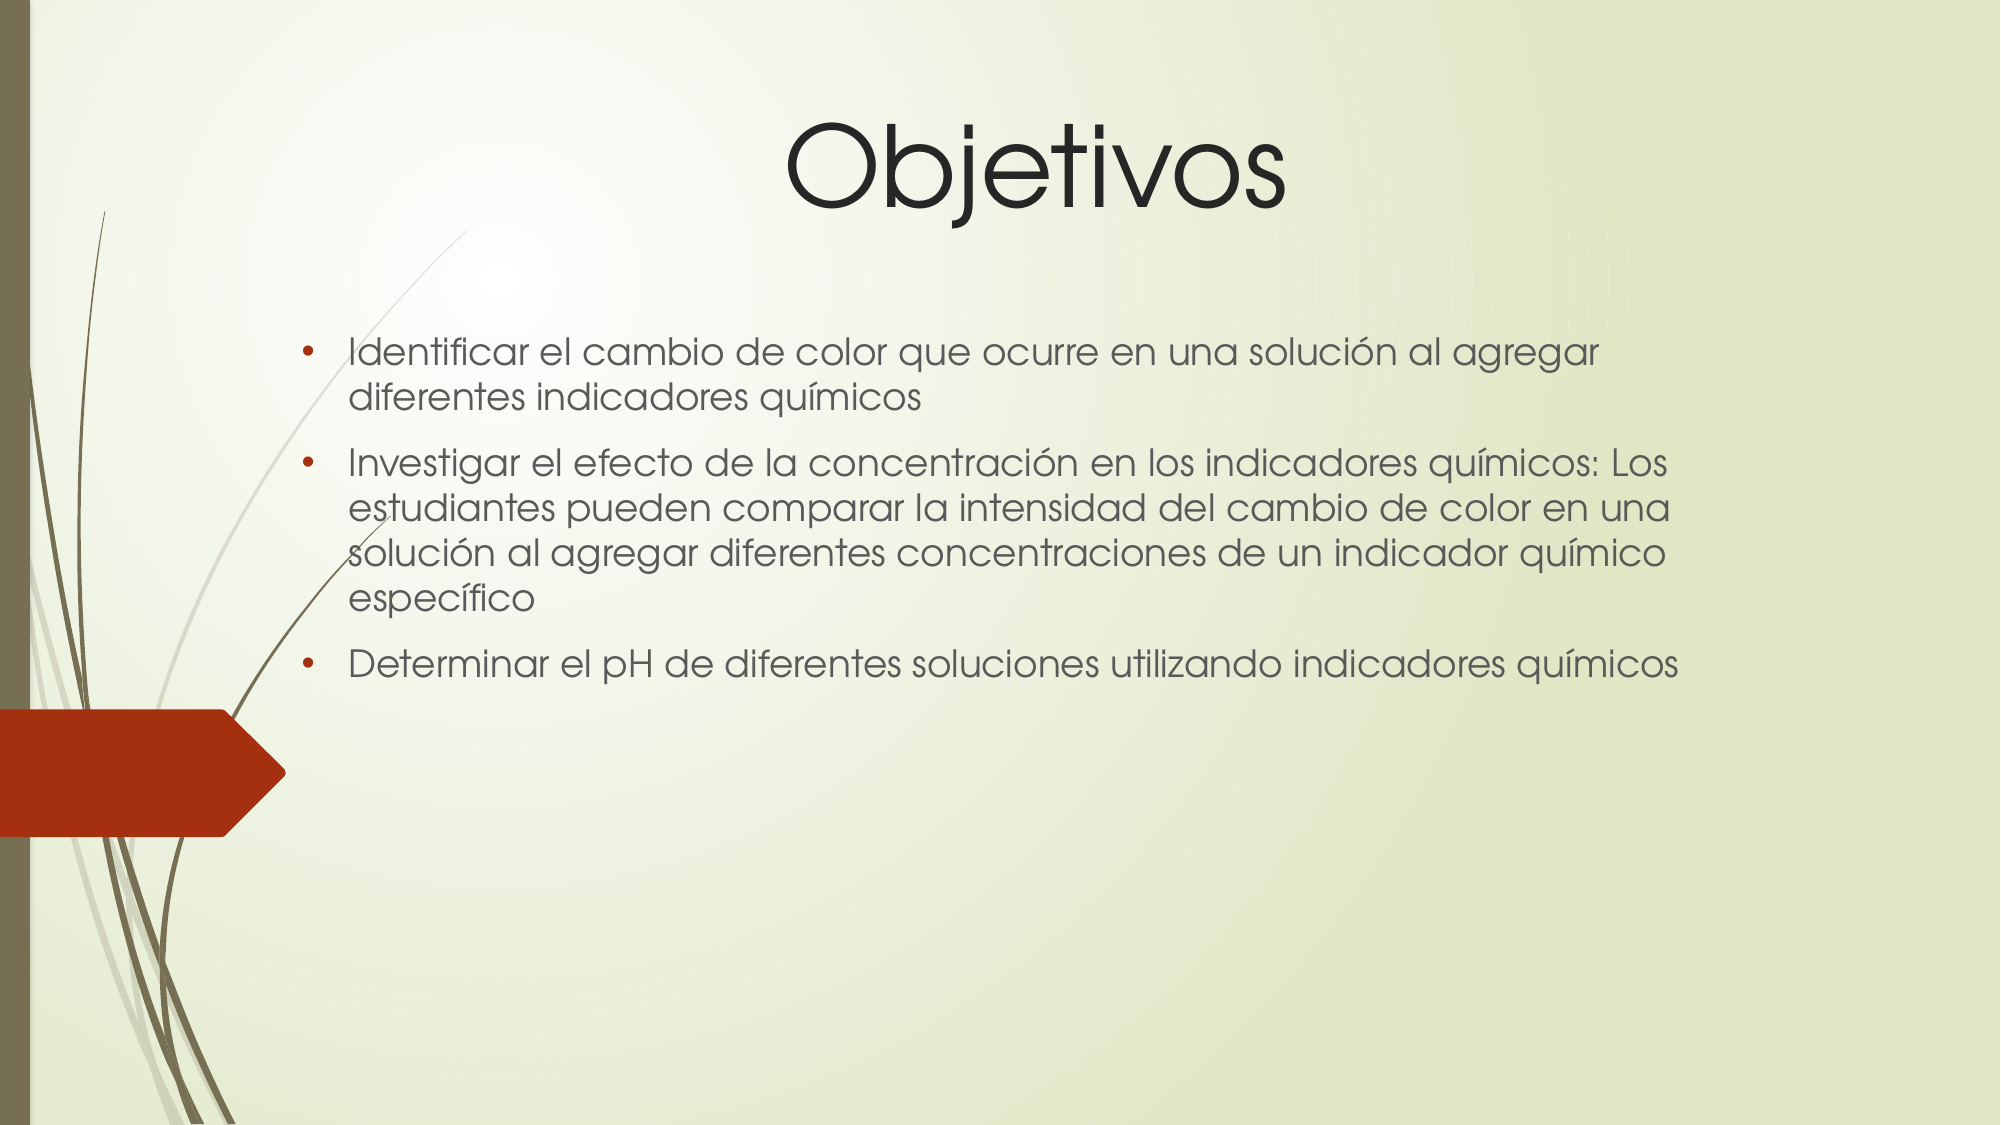

# Objetivos

Identificar el cambio de color que ocurre en una solución al agregar diferentes indicadores químicos
Investigar el efecto de la concentración en los indicadores químicos: Los estudiantes pueden comparar la intensidad del cambio de color en una solución al agregar diferentes concentraciones de un indicador químico específico
Determinar el pH de diferentes soluciones utilizando indicadores químicos